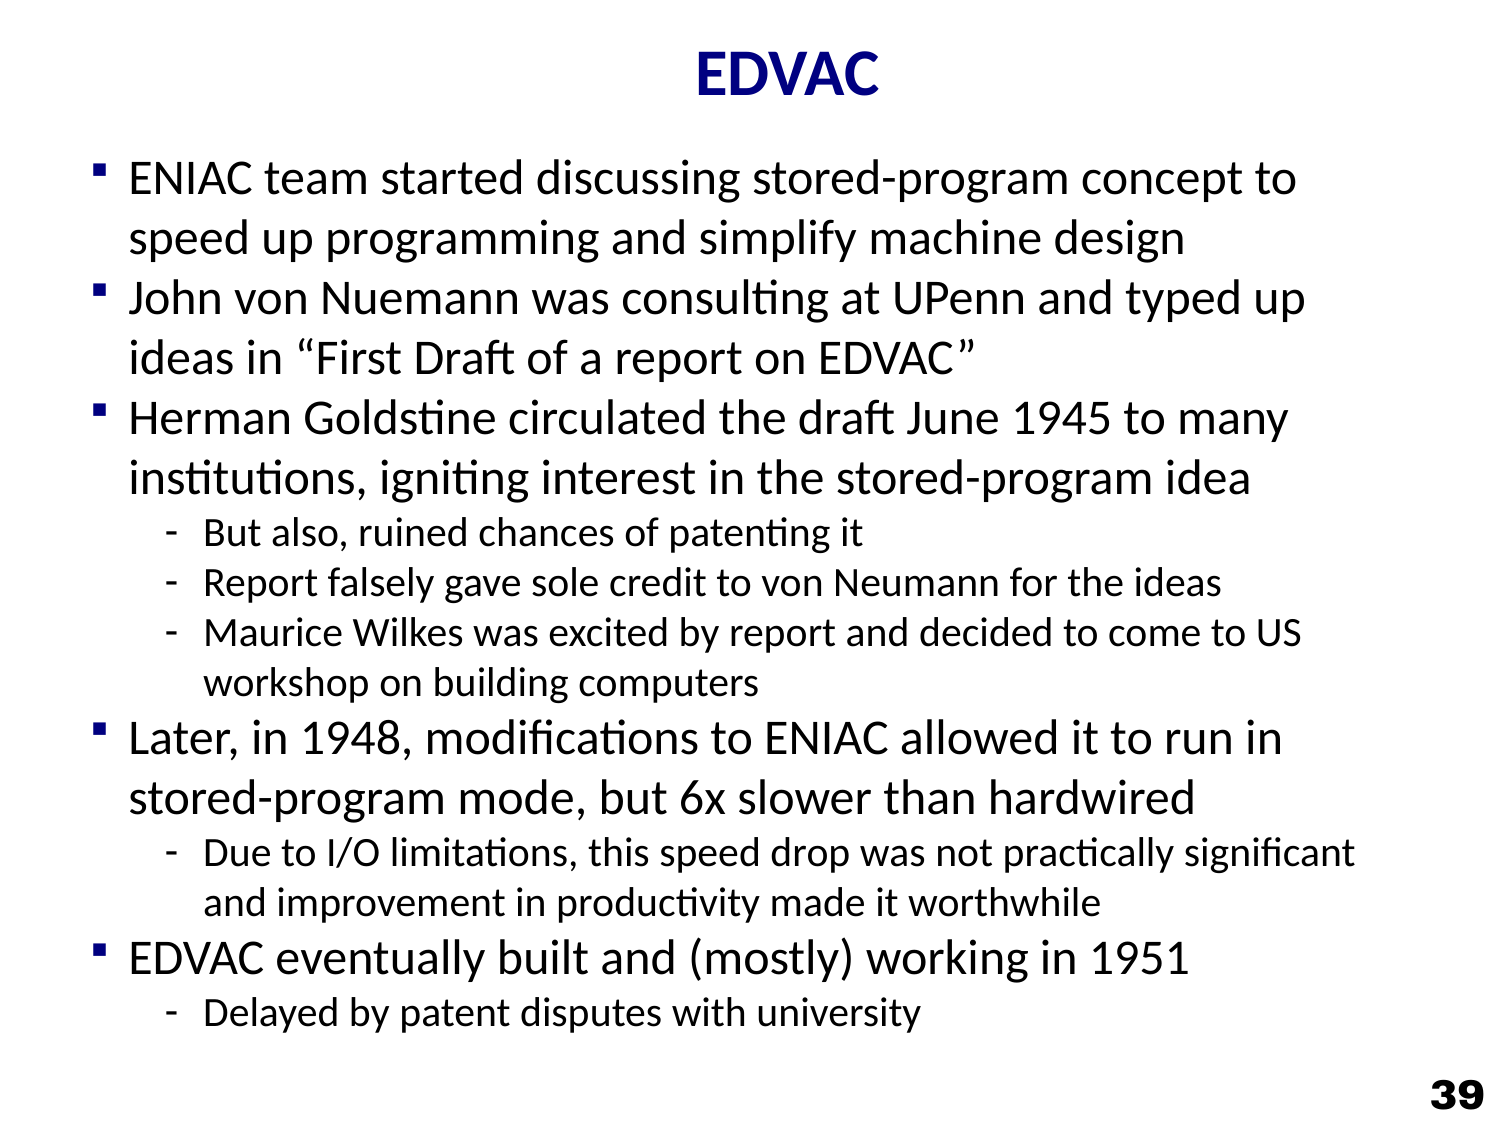

# EDVAC
ENIAC team started discussing stored-program concept to speed up programming and simplify machine design
John von Nuemann was consulting at UPenn and typed up ideas in “First Draft of a report on EDVAC”
Herman Goldstine circulated the draft June 1945 to many institutions, igniting interest in the stored-program idea
But also, ruined chances of patenting it
Report falsely gave sole credit to von Neumann for the ideas
Maurice Wilkes was excited by report and decided to come to US workshop on building computers
Later, in 1948, modifications to ENIAC allowed it to run in stored-program mode, but 6x slower than hardwired
Due to I/O limitations, this speed drop was not practically significant and improvement in productivity made it worthwhile
EDVAC eventually built and (mostly) working in 1951
Delayed by patent disputes with university
39